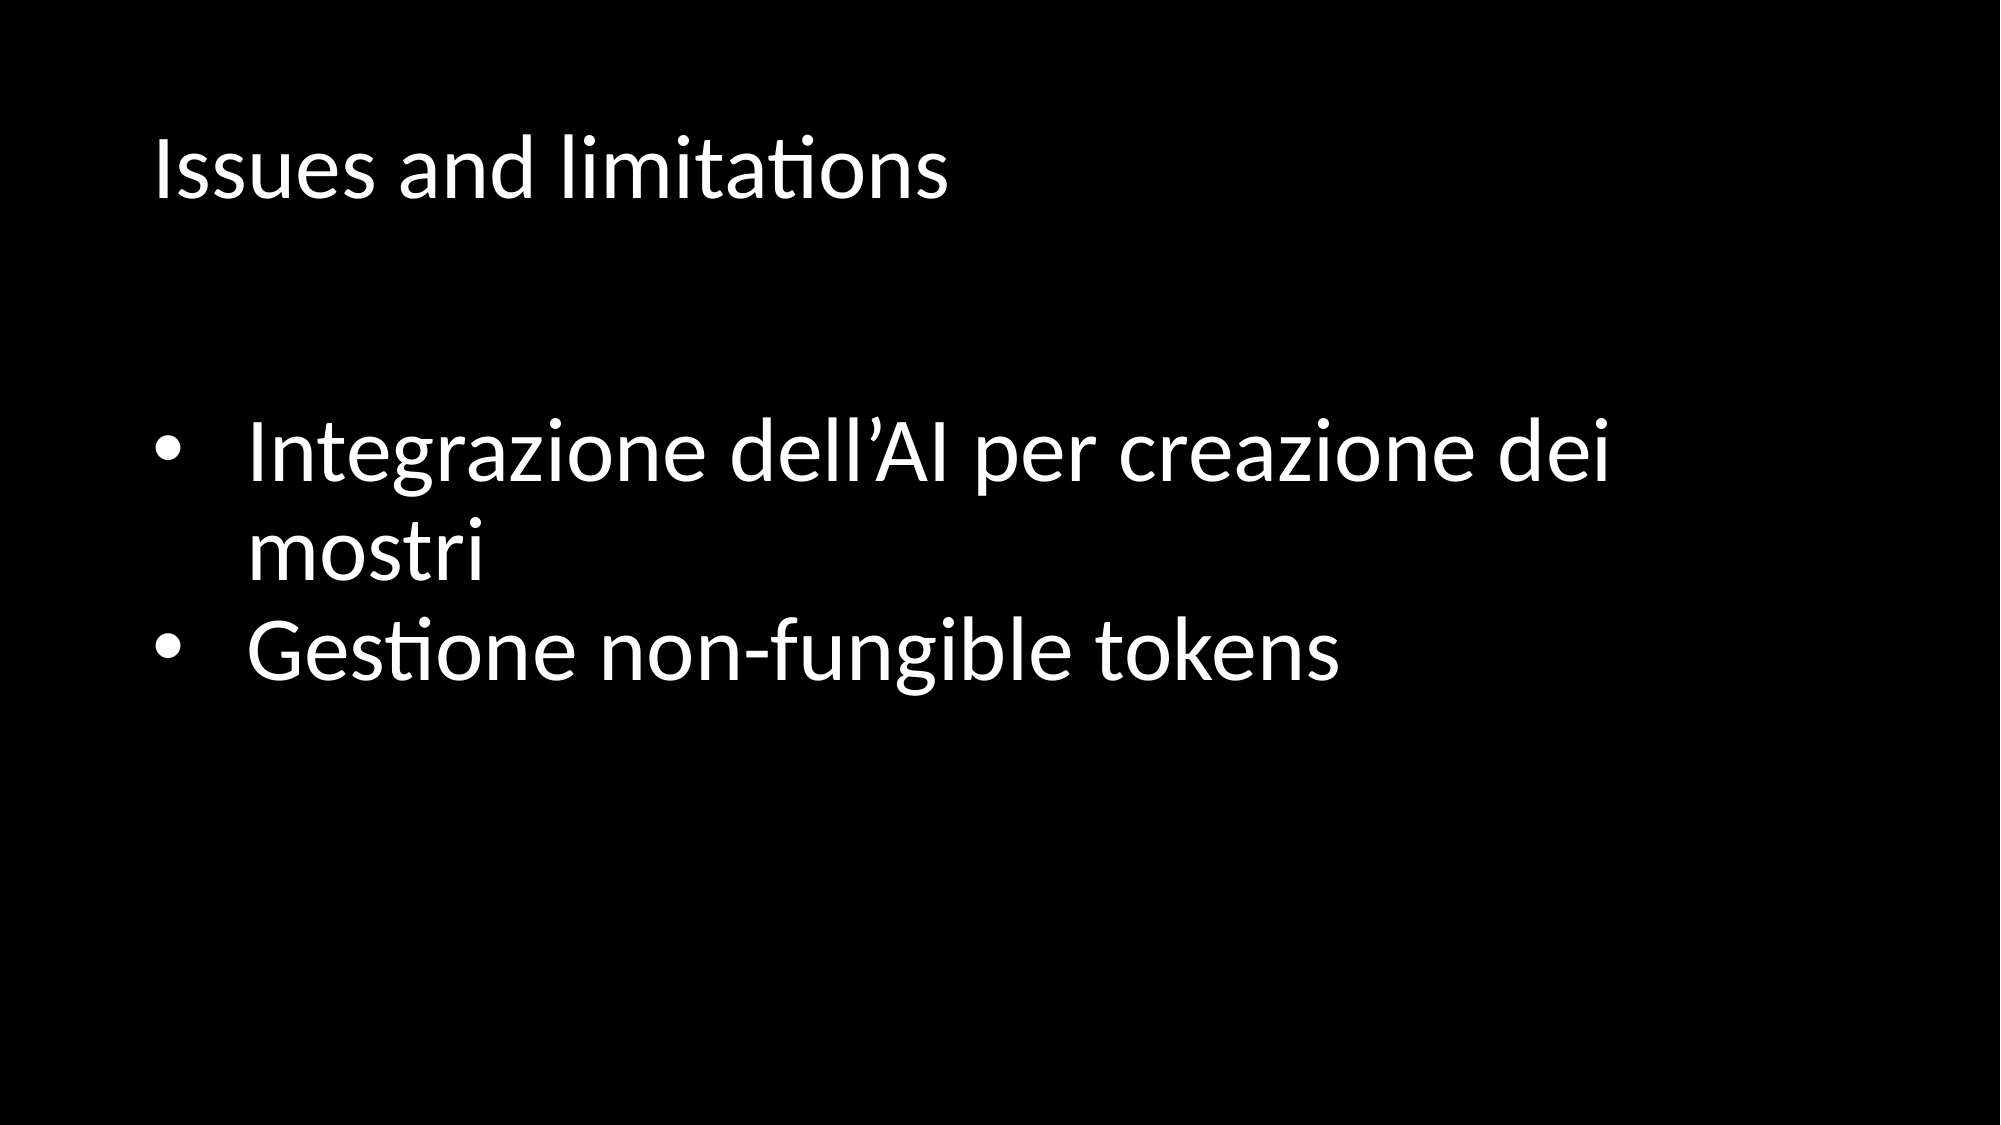

# Issues and limitations
Integrazione dell’AI per creazione dei mostri
Gestione non-fungible tokens